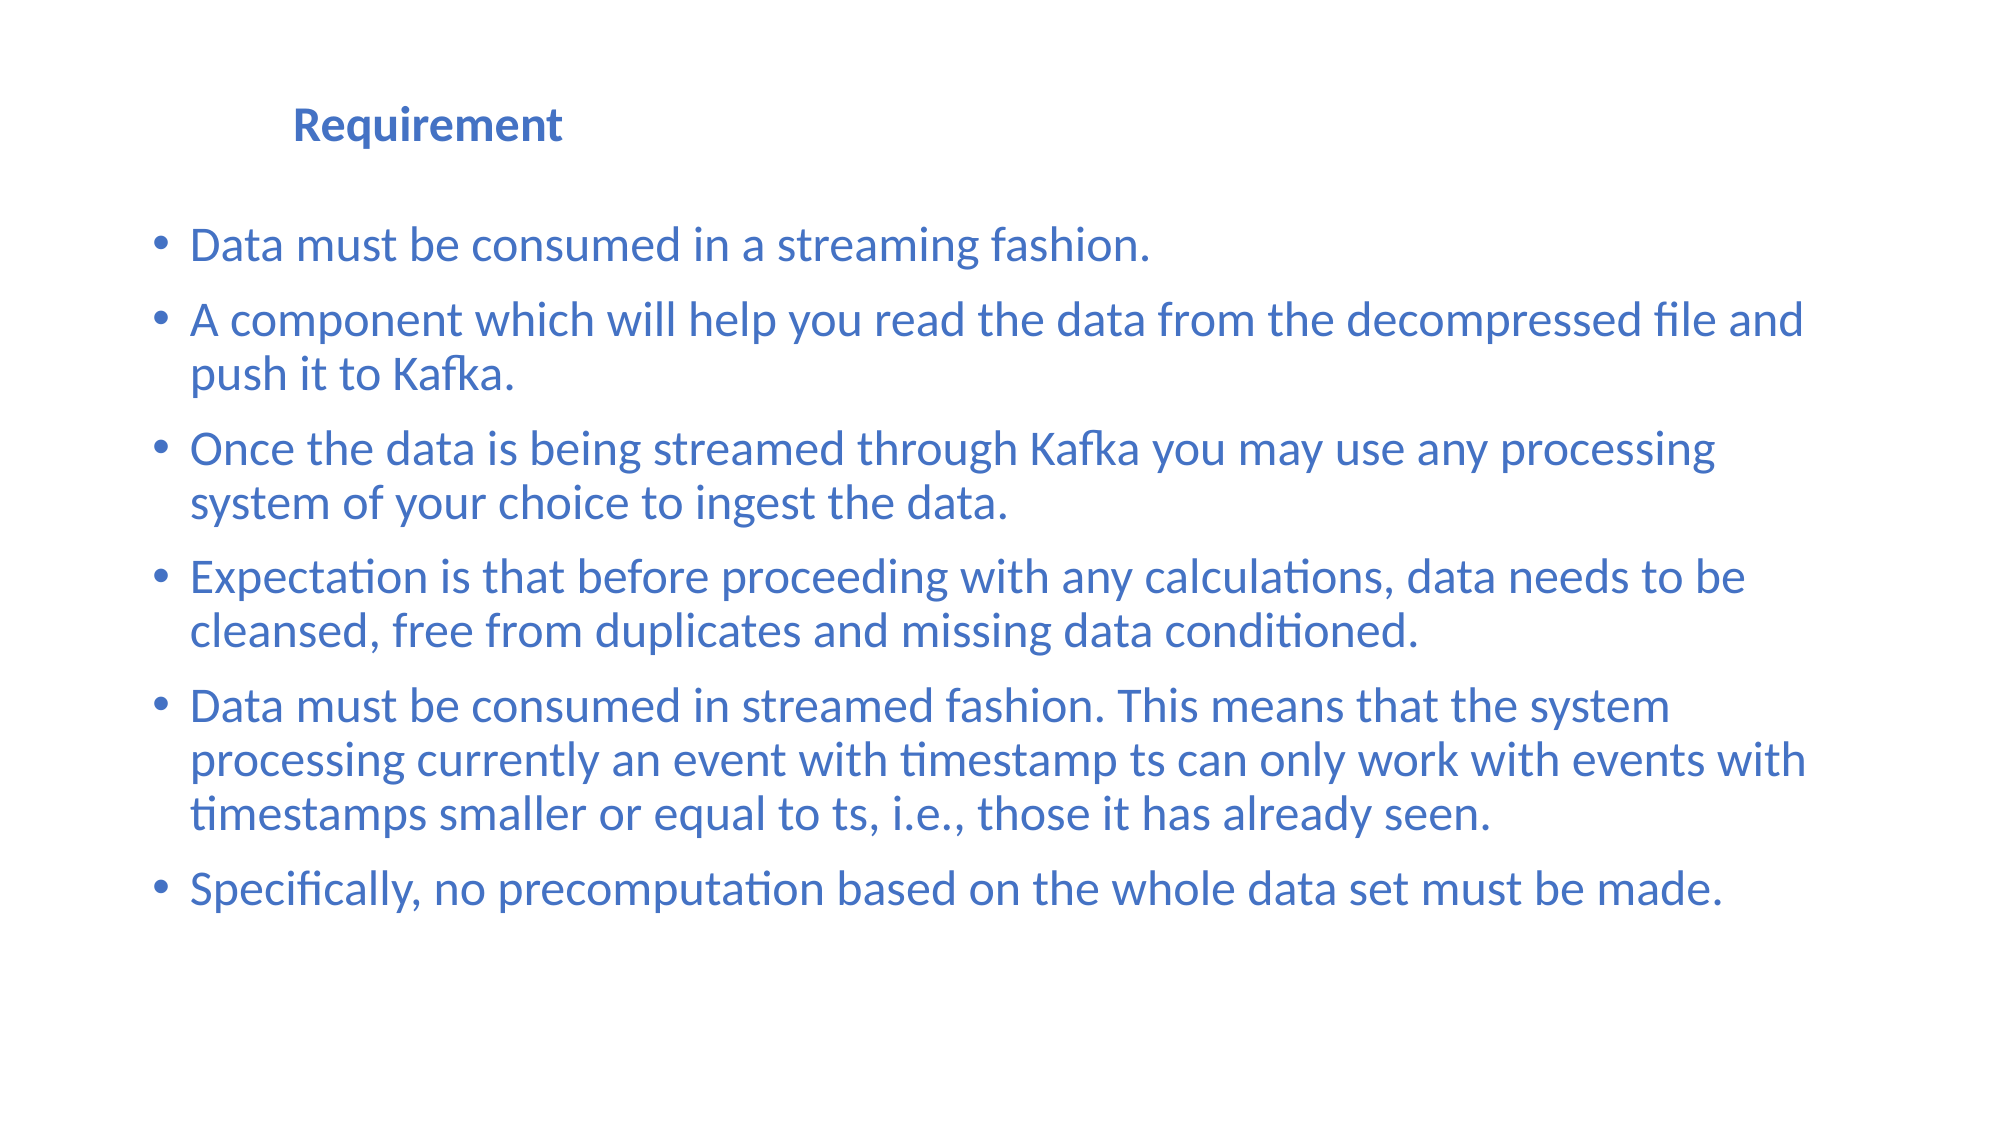

# Requirement
Data must be consumed in a streaming fashion.
A component which will help you read the data from the decompressed file and push it to Kafka.
Once the data is being streamed through Kafka you may use any processing system of your choice to ingest the data.
Expectation is that before proceeding with any calculations, data needs to be cleansed, free from duplicates and missing data conditioned.
Data must be consumed in streamed fashion. This means that the system processing currently an event with timestamp ts can only work with events with timestamps smaller or equal to ts, i.e., those it has already seen.
Specifically, no precomputation based on the whole data set must be made.